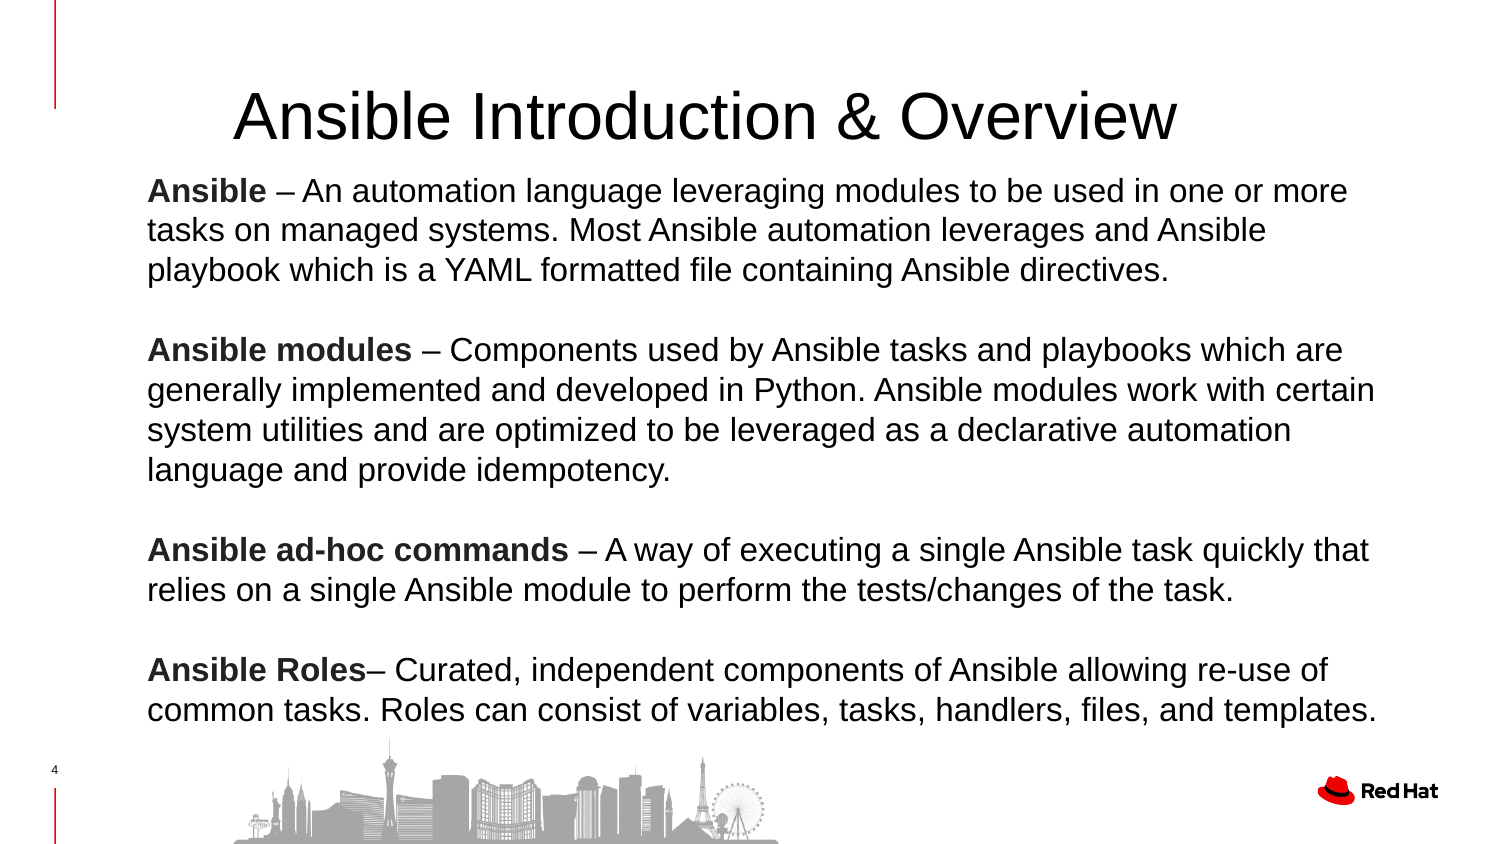

# Ansible Introduction & Overview
Ansible – An automation language leveraging modules to be used in one or more tasks on managed systems. Most Ansible automation leverages and Ansible playbook which is a YAML formatted file containing Ansible directives.

Ansible modules – Components used by Ansible tasks and playbooks which are generally implemented and developed in Python. Ansible modules work with certain system utilities and are optimized to be leveraged as a declarative automation language and provide idempotency.

Ansible ad-hoc commands – A way of executing a single Ansible task quickly that relies on a single Ansible module to perform the tests/changes of the task.

Ansible Roles– Curated, independent components of Ansible allowing re-use of common tasks. Roles can consist of variables, tasks, handlers, files, and templates.

4